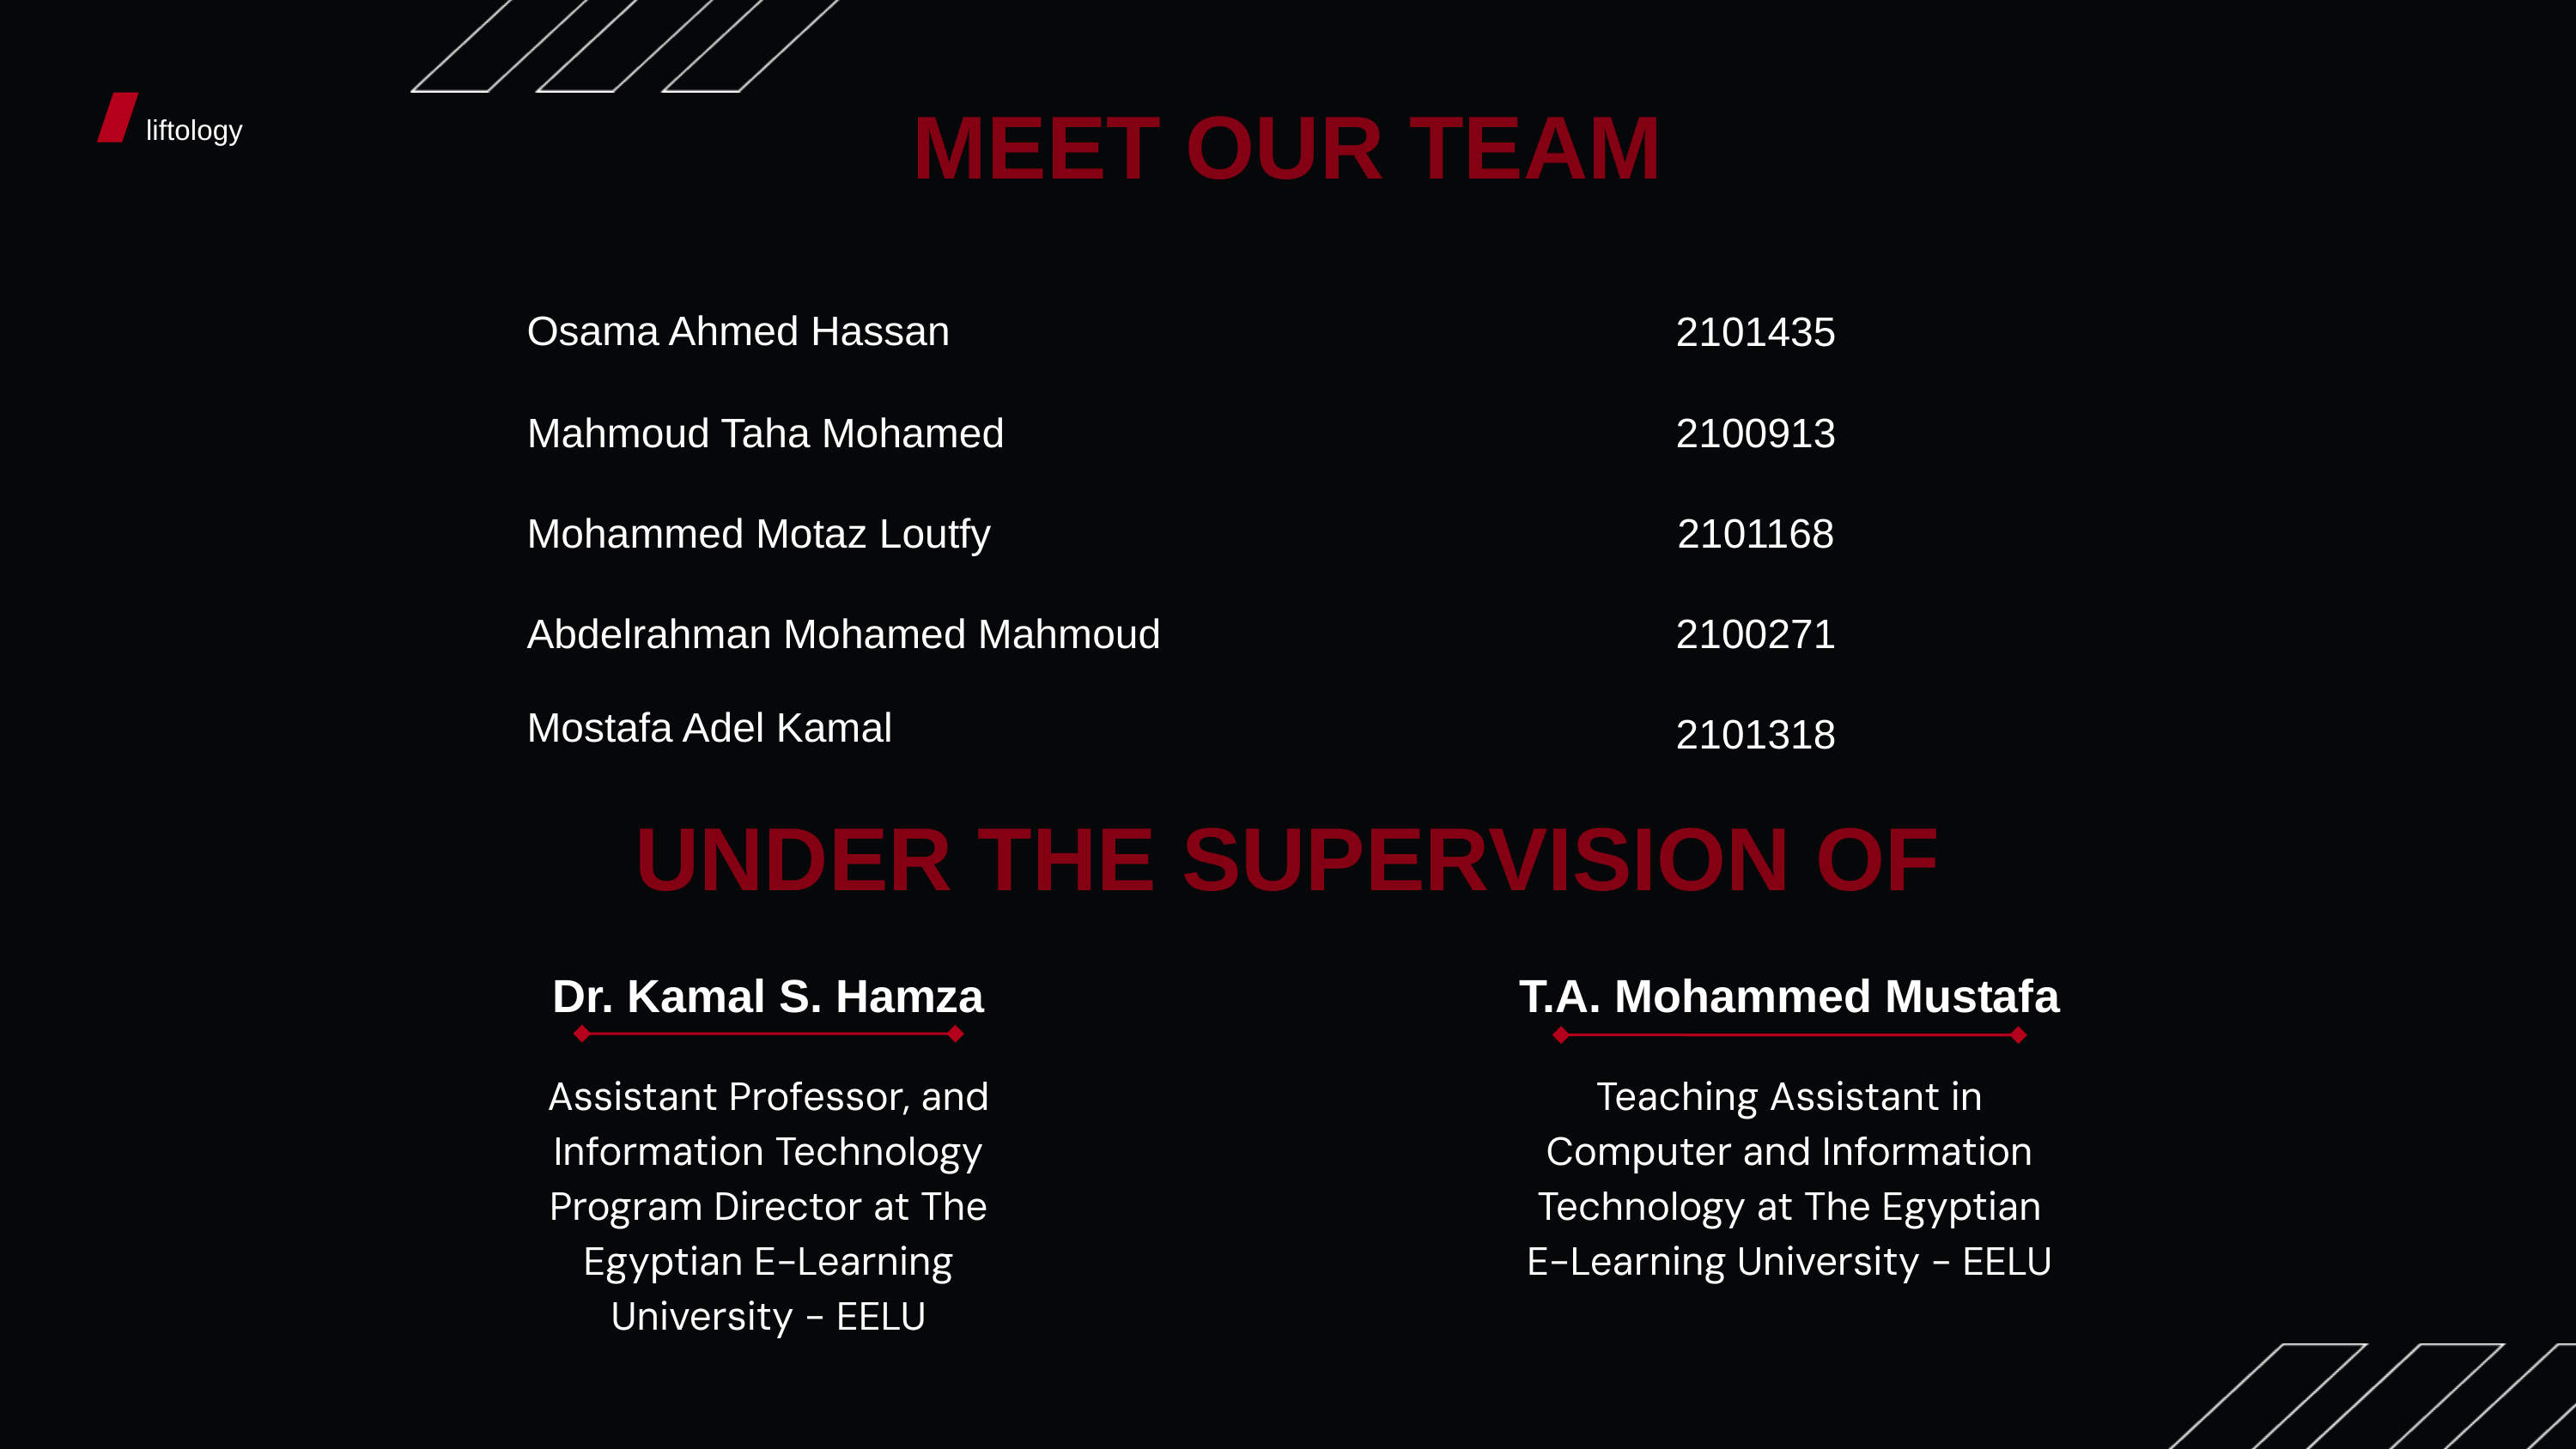

MEET OUR TEAM

liftology
Osama Ahmed Hassan
2101435
Mahmoud Taha Mohamed
2100913
Mohammed Motaz Loutfy
2101168
Abdelrahman Mohamed Mahmoud
2100271
Mostafa Adel Kamal
2101318
UNDER THE SUPERVISION OF
Dr. Kamal S. Hamza
T.A. Mohammed Mustafa

Assistant Professor, and Information Technology Program Director at The Egyptian E-Learning University - EELU
Teaching Assistant in Computer and Information Technology at The Egyptian E-Learning University - EELU